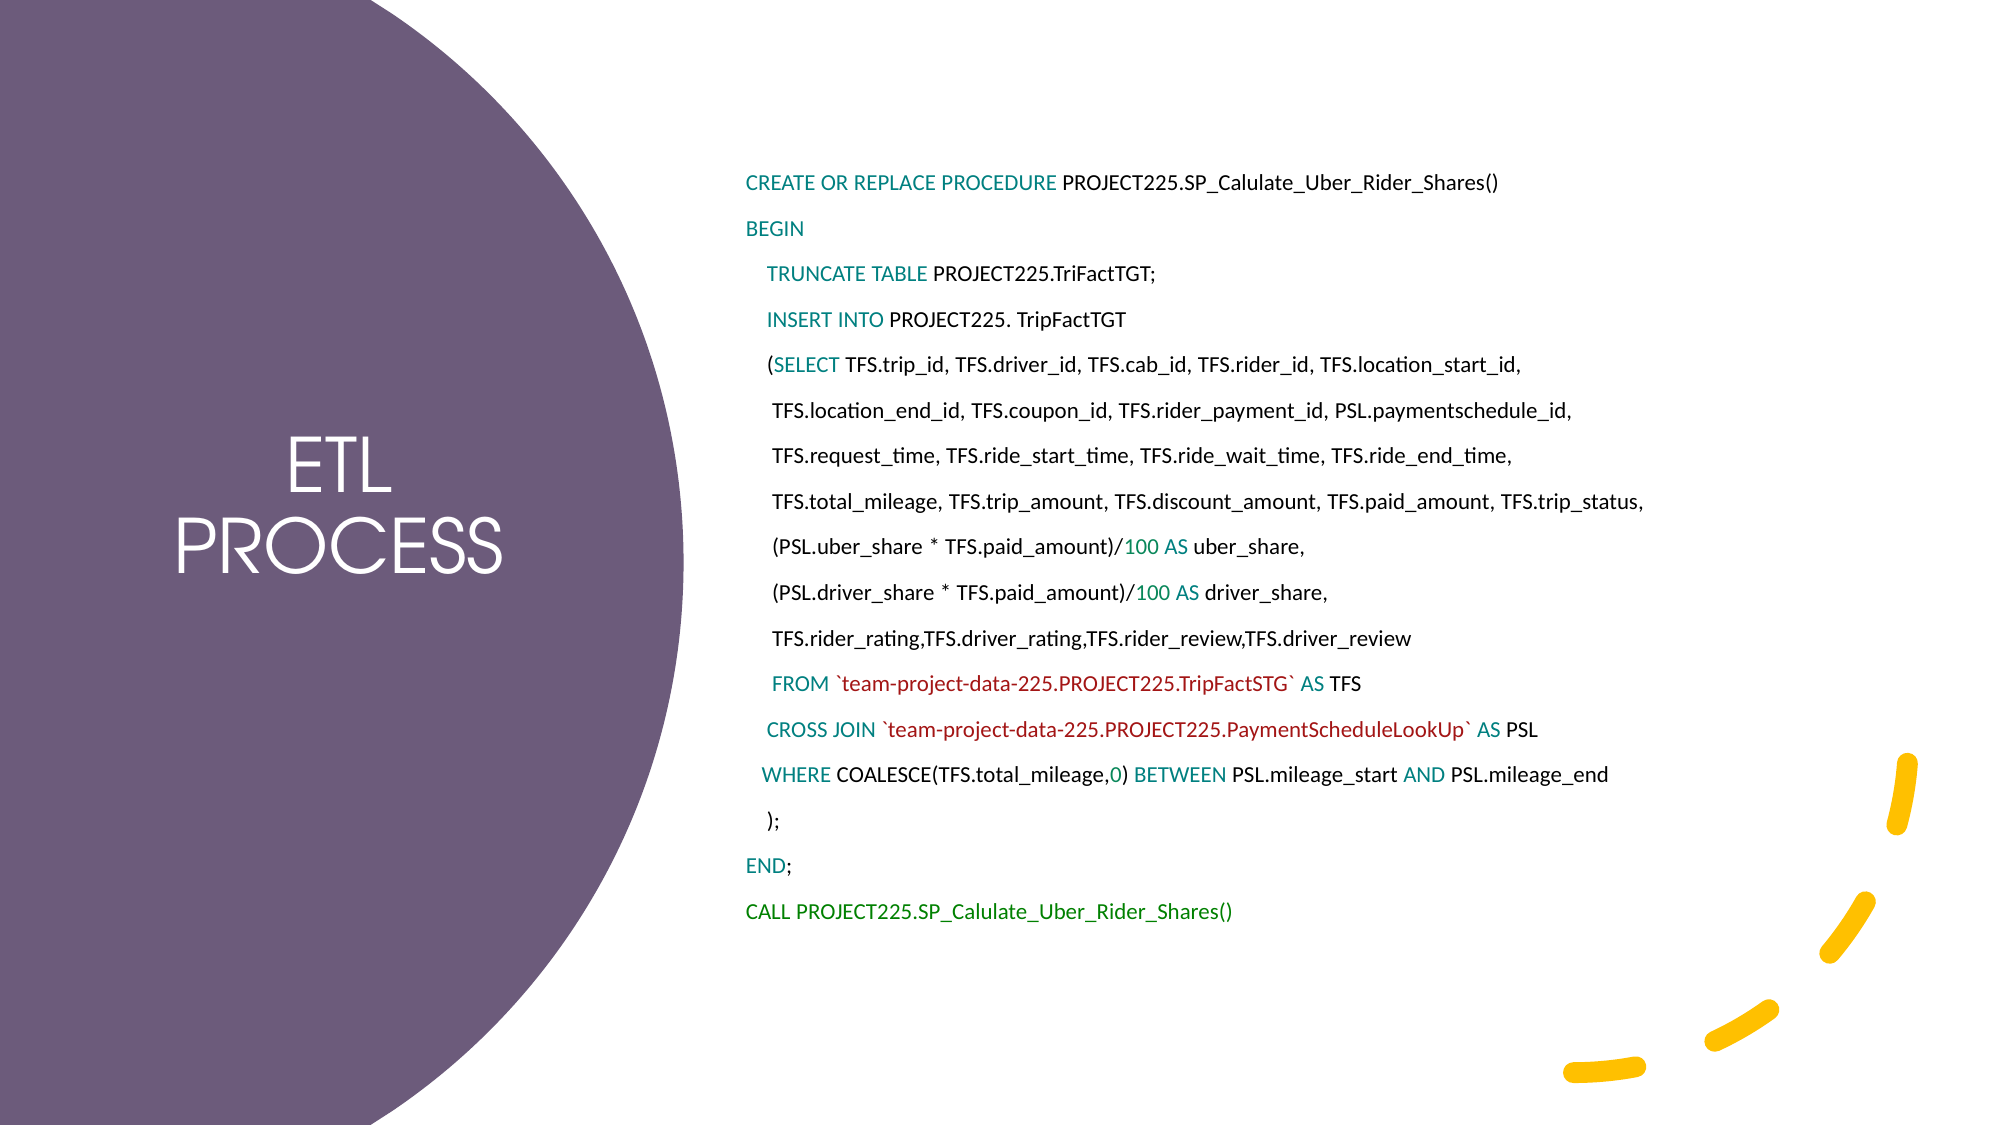

CREATE OR REPLACE PROCEDURE PROJECT225.SP_Calulate_Uber_Rider_Shares()
BEGIN
    TRUNCATE TABLE PROJECT225.TriFactTGT;
    INSERT INTO PROJECT225. TripFactTGT
    (SELECT TFS.trip_id, TFS.driver_id, TFS.cab_id, TFS.rider_id, TFS.location_start_id,
     TFS.location_end_id, TFS.coupon_id, TFS.rider_payment_id, PSL.paymentschedule_id,
     TFS.request_time, TFS.ride_start_time, TFS.ride_wait_time, TFS.ride_end_time,
     TFS.total_mileage, TFS.trip_amount, TFS.discount_amount, TFS.paid_amount, TFS.trip_status,
     (PSL.uber_share * TFS.paid_amount)/100 AS uber_share,
     (PSL.driver_share * TFS.paid_amount)/100 AS driver_share,
     TFS.rider_rating,TFS.driver_rating,TFS.rider_review,TFS.driver_review
     FROM `team-project-data-225.PROJECT225.TripFactSTG` AS TFS
    CROSS JOIN `team-project-data-225.PROJECT225.PaymentScheduleLookUp` AS PSL
   WHERE COALESCE(TFS.total_mileage,0) BETWEEN PSL.mileage_start AND PSL.mileage_end
    );
END;
CALL PROJECT225.SP_Calulate_Uber_Rider_Shares()

# ETL PROCESS